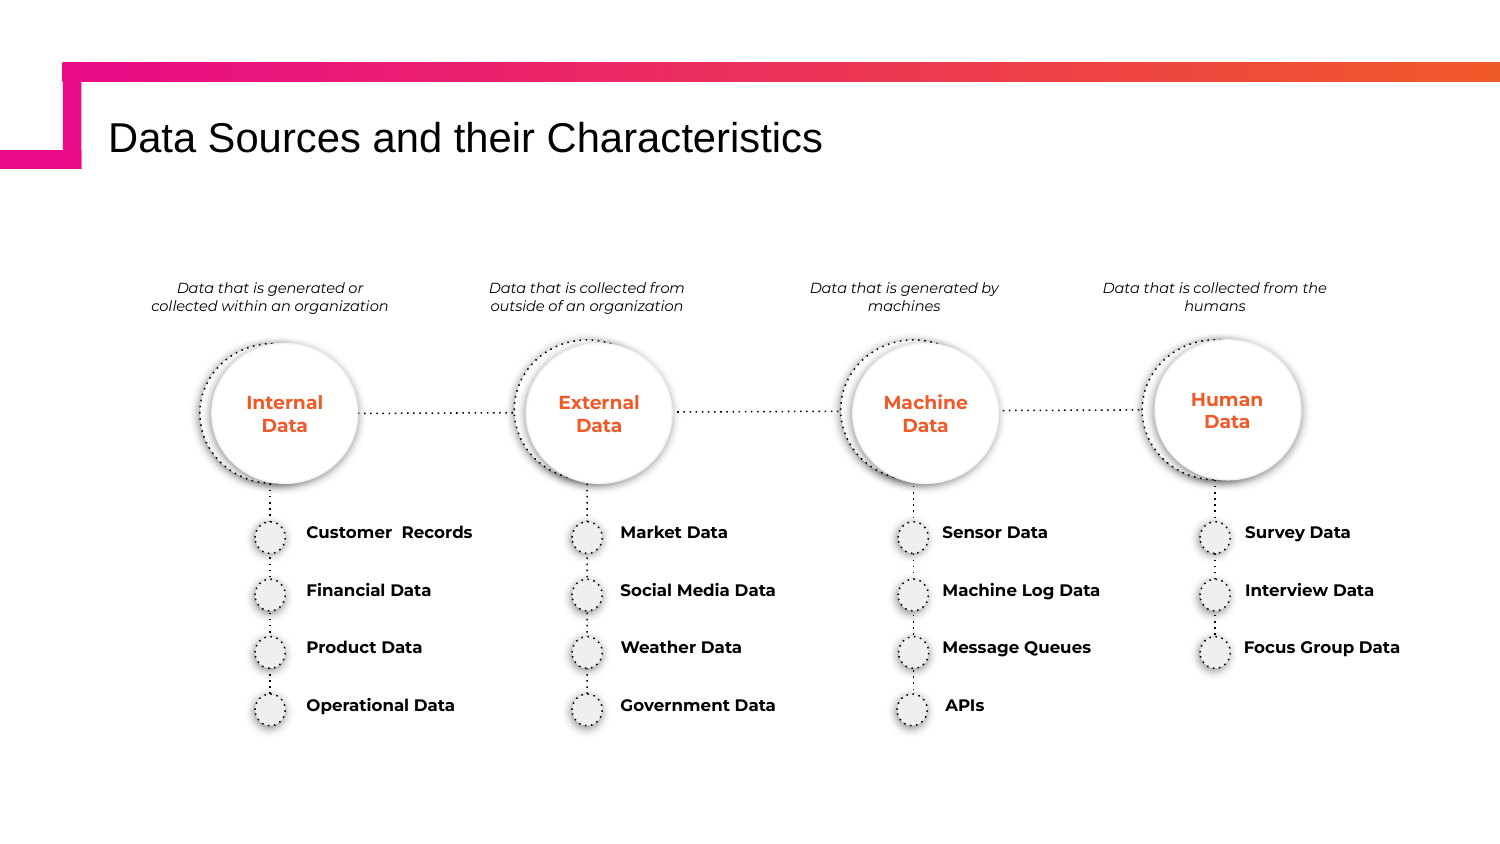

# Data Sources and their Characteristics
Data that is generated or collected within an organization
Data that is collected from outside of an organization
Data that is generated by machines
Data that is collected from the humans

Human Data
Internal Data
External Data
Machine Data
Customer  Records
Market Data
Sensor Data
Survey Data

Financial Data
Social Media Data
Machine Log Data
Interview Data

Product Data
Weather Data
Message Queues
Focus Group Data

Operational Data
Government Data
APIs